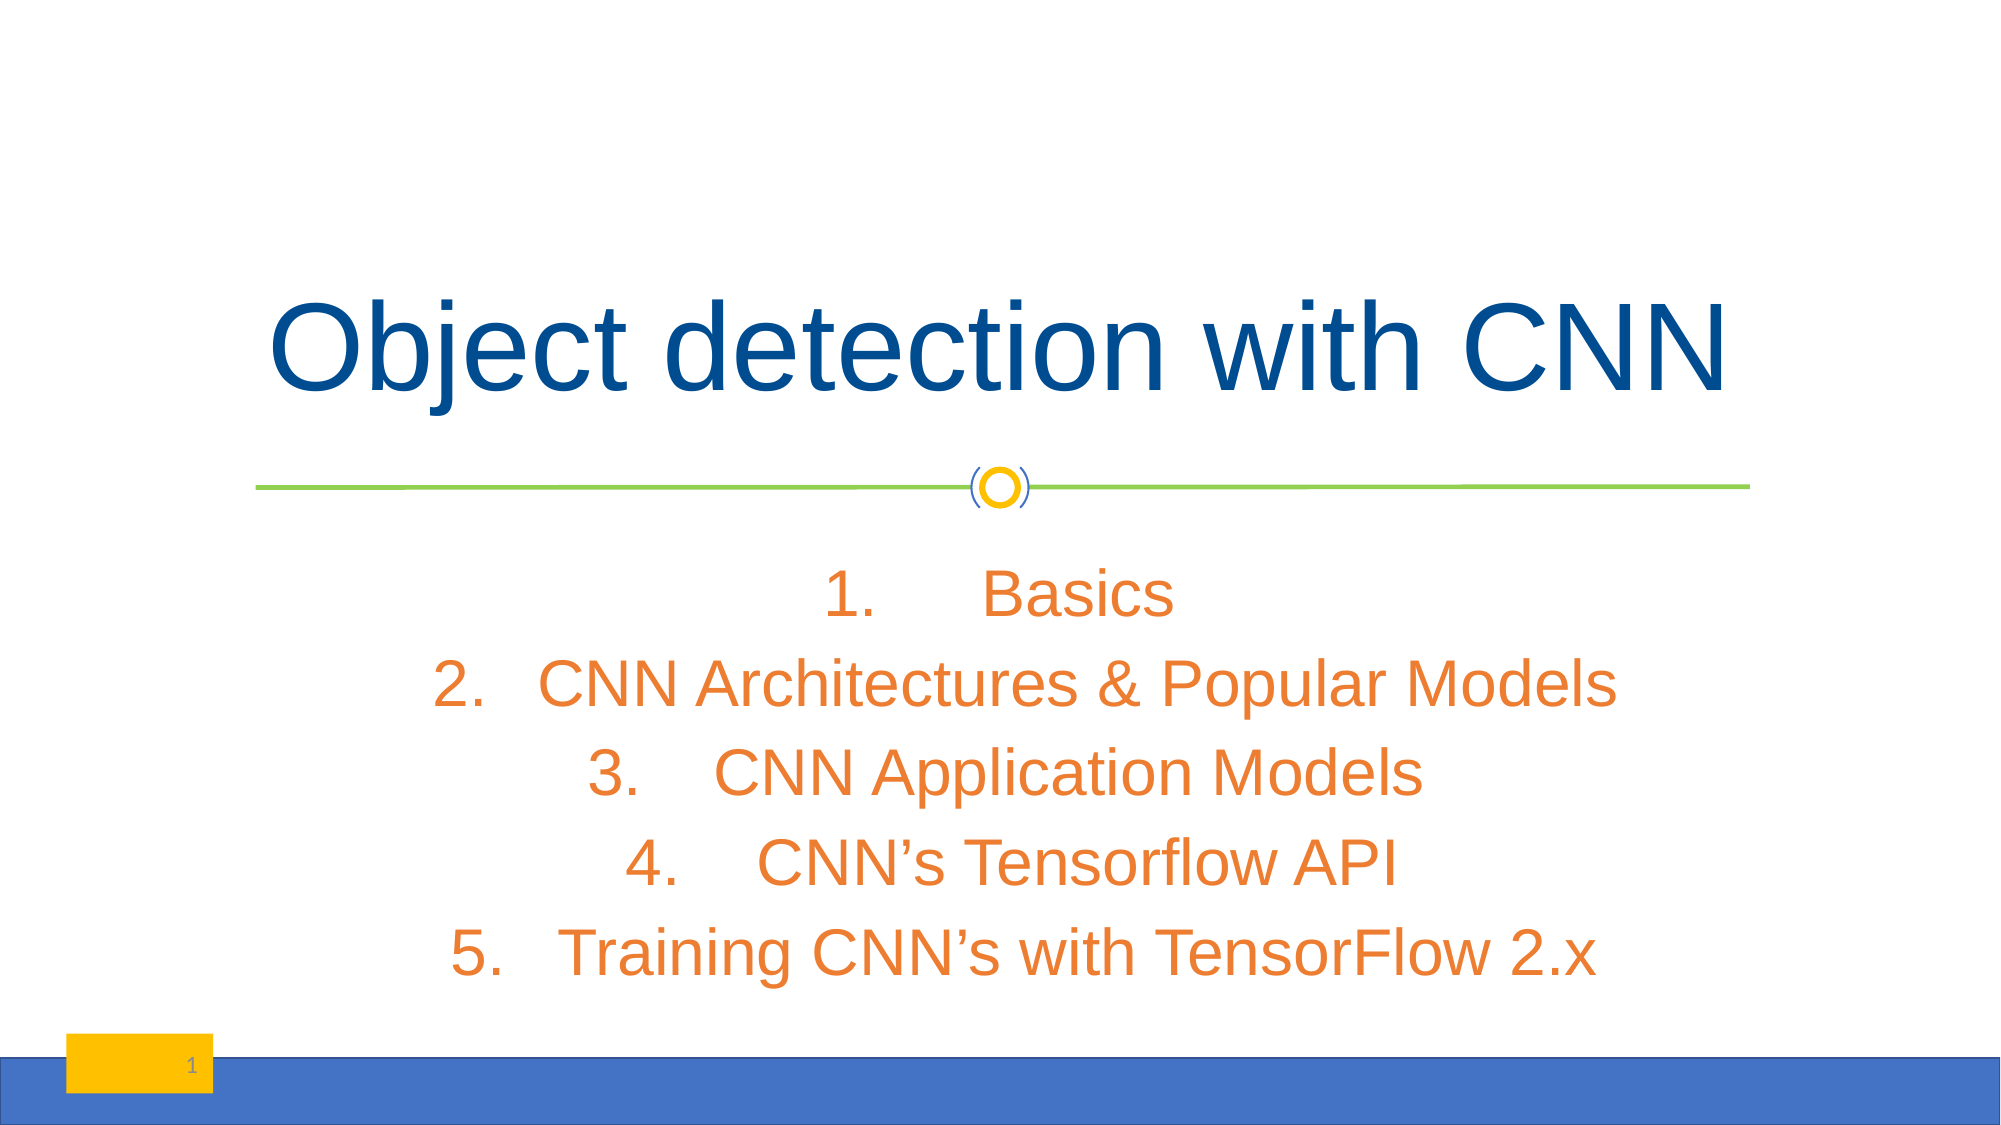

# Object detection with CNN
Basics
CNN Architectures & Popular Models
CNN Application Models
CNN’s Tensorflow API
Training CNN’s with TensorFlow 2.x

1